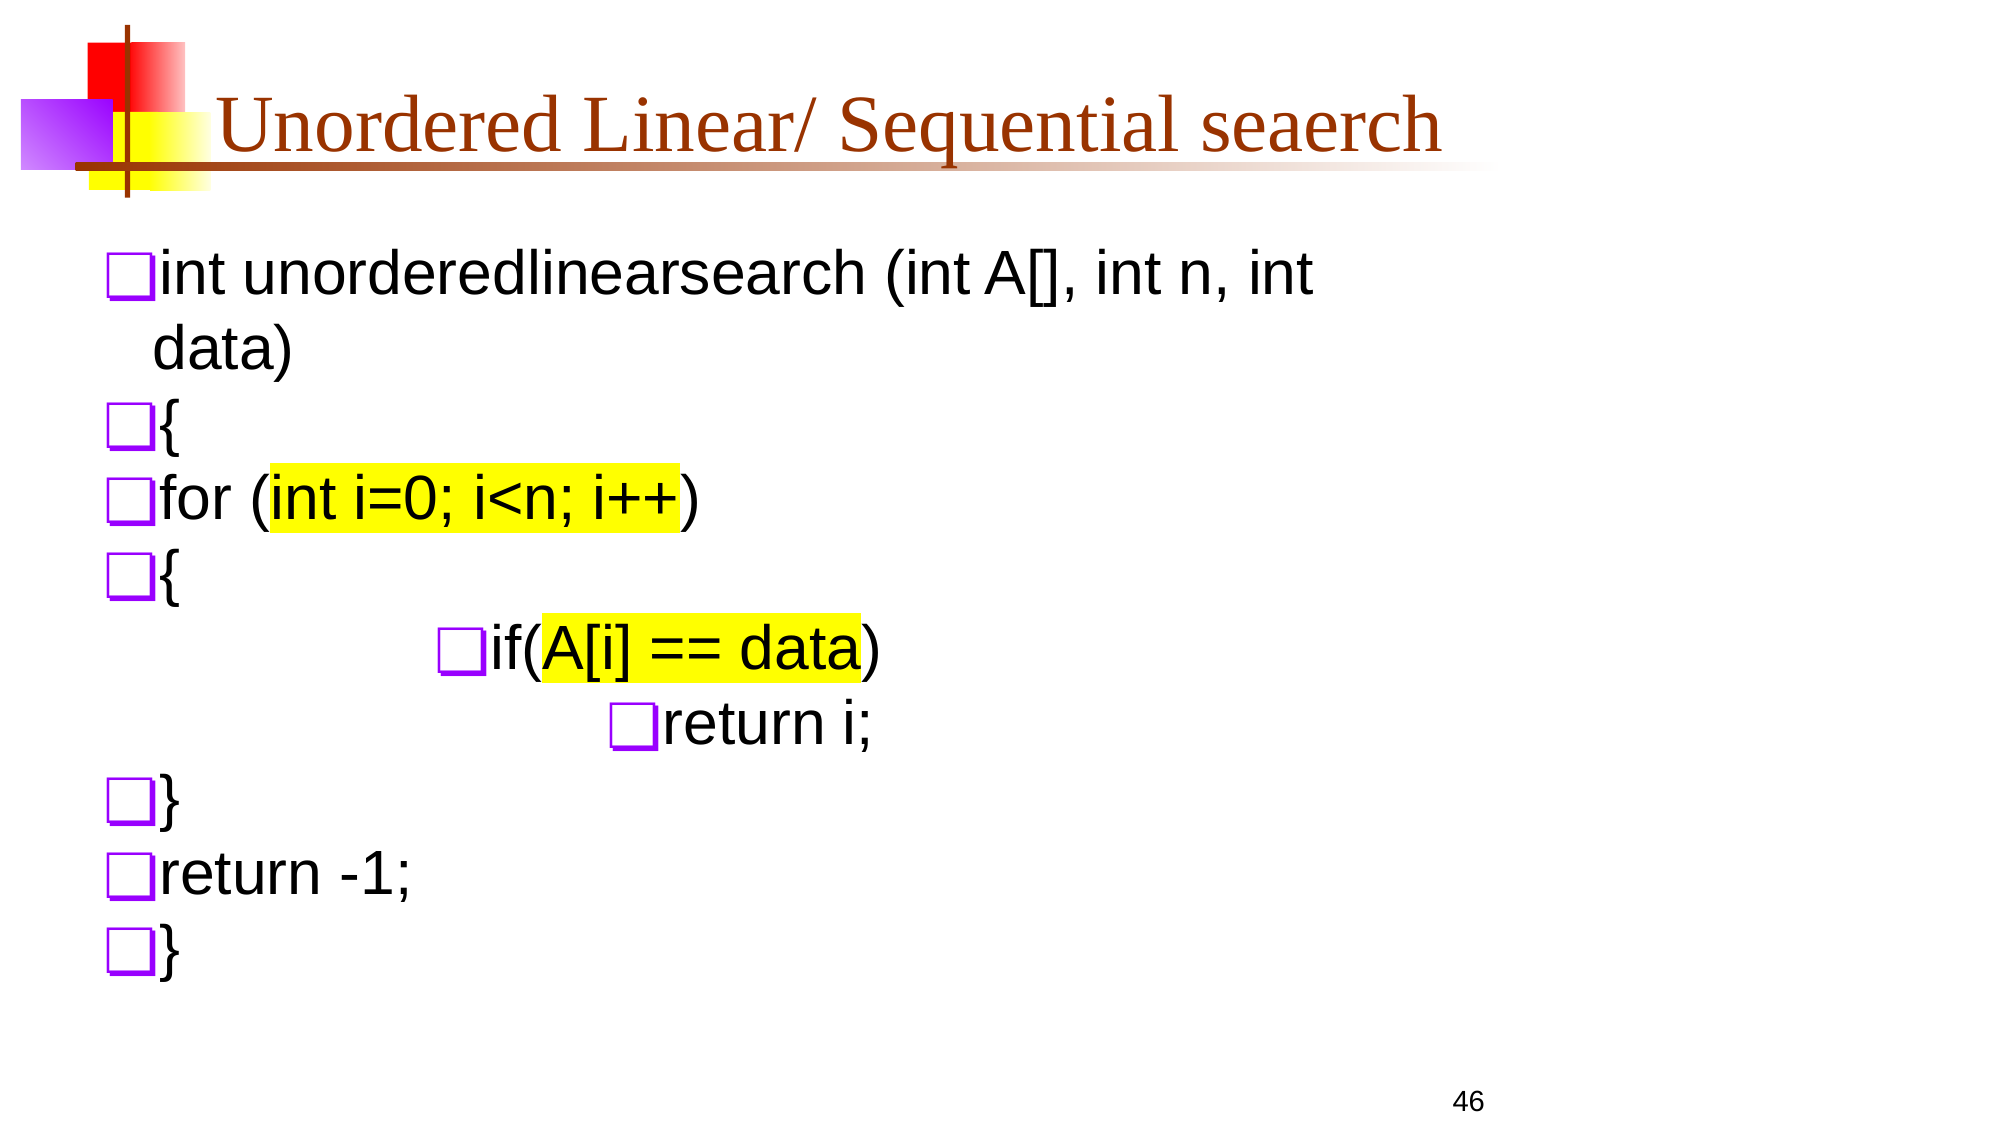

# Unordered Linear/ Sequential seaerch
int unorderedlinearsearch (int A[], int n, int data)
{
for (int i=0; i<n; i++)
{
if(A[i] == data)
return i;
}
return -1;
}

46